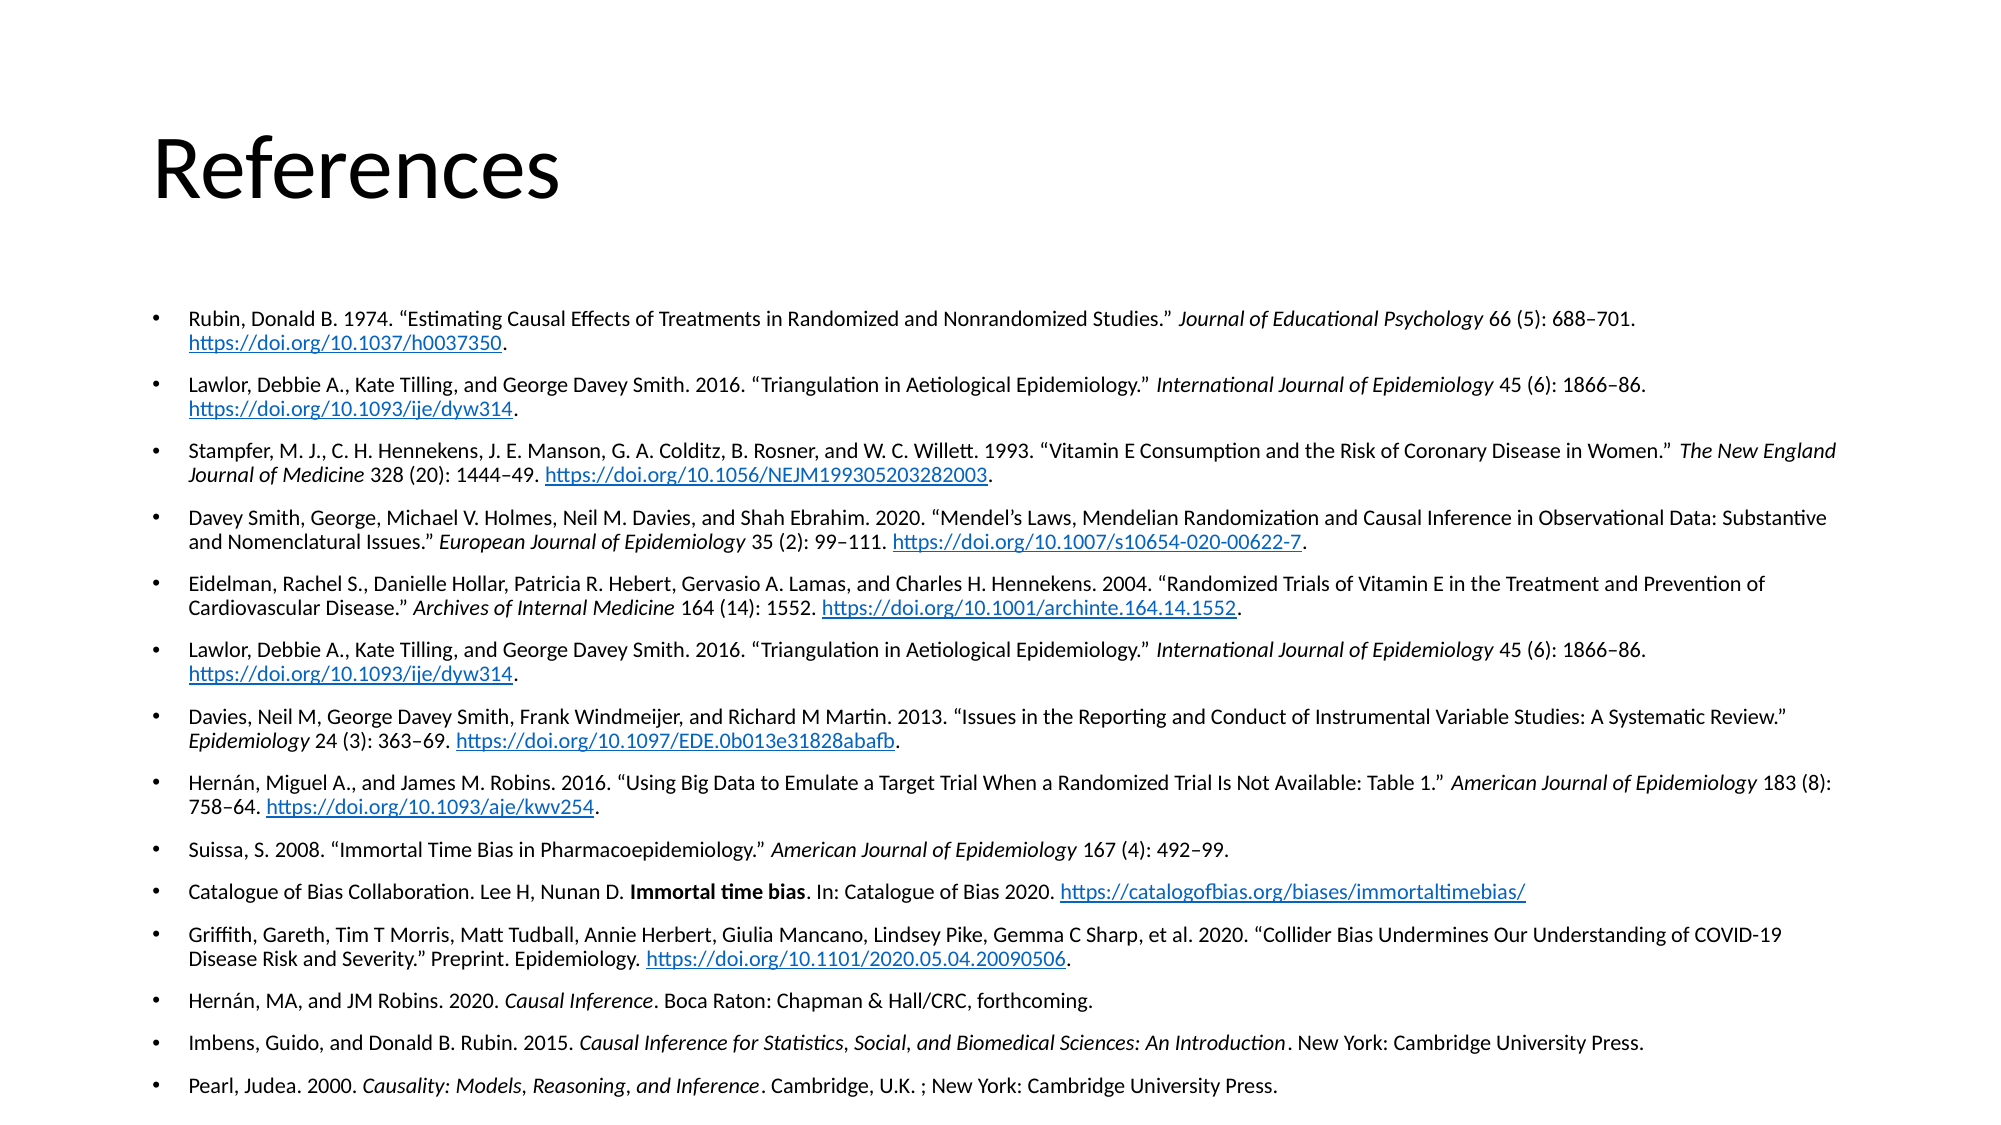

# References
Rubin, Donald B. 1974. “Estimating Causal Effects of Treatments in Randomized and Nonrandomized Studies.” Journal of Educational Psychology 66 (5): 688–701. https://doi.org/10.1037/h0037350.
Lawlor, Debbie A., Kate Tilling, and George Davey Smith. 2016. “Triangulation in Aetiological Epidemiology.” International Journal of Epidemiology 45 (6): 1866–86. https://doi.org/10.1093/ije/dyw314.
Stampfer, M. J., C. H. Hennekens, J. E. Manson, G. A. Colditz, B. Rosner, and W. C. Willett. 1993. “Vitamin E Consumption and the Risk of Coronary Disease in Women.” The New England Journal of Medicine 328 (20): 1444–49. https://doi.org/10.1056/NEJM199305203282003.
Davey Smith, George, Michael V. Holmes, Neil M. Davies, and Shah Ebrahim. 2020. “Mendel’s Laws, Mendelian Randomization and Causal Inference in Observational Data: Substantive and Nomenclatural Issues.” European Journal of Epidemiology 35 (2): 99–111. https://doi.org/10.1007/s10654-020-00622-7.
Eidelman, Rachel S., Danielle Hollar, Patricia R. Hebert, Gervasio A. Lamas, and Charles H. Hennekens. 2004. “Randomized Trials of Vitamin E in the Treatment and Prevention of Cardiovascular Disease.” Archives of Internal Medicine 164 (14): 1552. https://doi.org/10.1001/archinte.164.14.1552.
Lawlor, Debbie A., Kate Tilling, and George Davey Smith. 2016. “Triangulation in Aetiological Epidemiology.” International Journal of Epidemiology 45 (6): 1866–86. https://doi.org/10.1093/ije/dyw314.
Davies, Neil M, George Davey Smith, Frank Windmeijer, and Richard M Martin. 2013. “Issues in the Reporting and Conduct of Instrumental Variable Studies: A Systematic Review.” Epidemiology 24 (3): 363–69. https://doi.org/10.1097/EDE.0b013e31828abafb.
Hernán, Miguel A., and James M. Robins. 2016. “Using Big Data to Emulate a Target Trial When a Randomized Trial Is Not Available: Table 1.” American Journal of Epidemiology 183 (8): 758–64. https://doi.org/10.1093/aje/kwv254.
Suissa, S. 2008. “Immortal Time Bias in Pharmacoepidemiology.” American Journal of Epidemiology 167 (4): 492–99.
Catalogue of Bias Collaboration. Lee H, Nunan D. Immortal time bias. In: Catalogue of Bias 2020. https://catalogofbias.org/biases/immortaltimebias/
Griffith, Gareth, Tim T Morris, Matt Tudball, Annie Herbert, Giulia Mancano, Lindsey Pike, Gemma C Sharp, et al. 2020. “Collider Bias Undermines Our Understanding of COVID-19 Disease Risk and Severity.” Preprint. Epidemiology. https://doi.org/10.1101/2020.05.04.20090506.
Hernán, MA, and JM Robins. 2020. Causal Inference. Boca Raton: Chapman & Hall/CRC, forthcoming.
Imbens, Guido, and Donald B. Rubin. 2015. Causal Inference for Statistics, Social, and Biomedical Sciences: An Introduction. New York: Cambridge University Press.
Pearl, Judea. 2000. Causality: Models, Reasoning, and Inference. Cambridge, U.K. ; New York: Cambridge University Press.